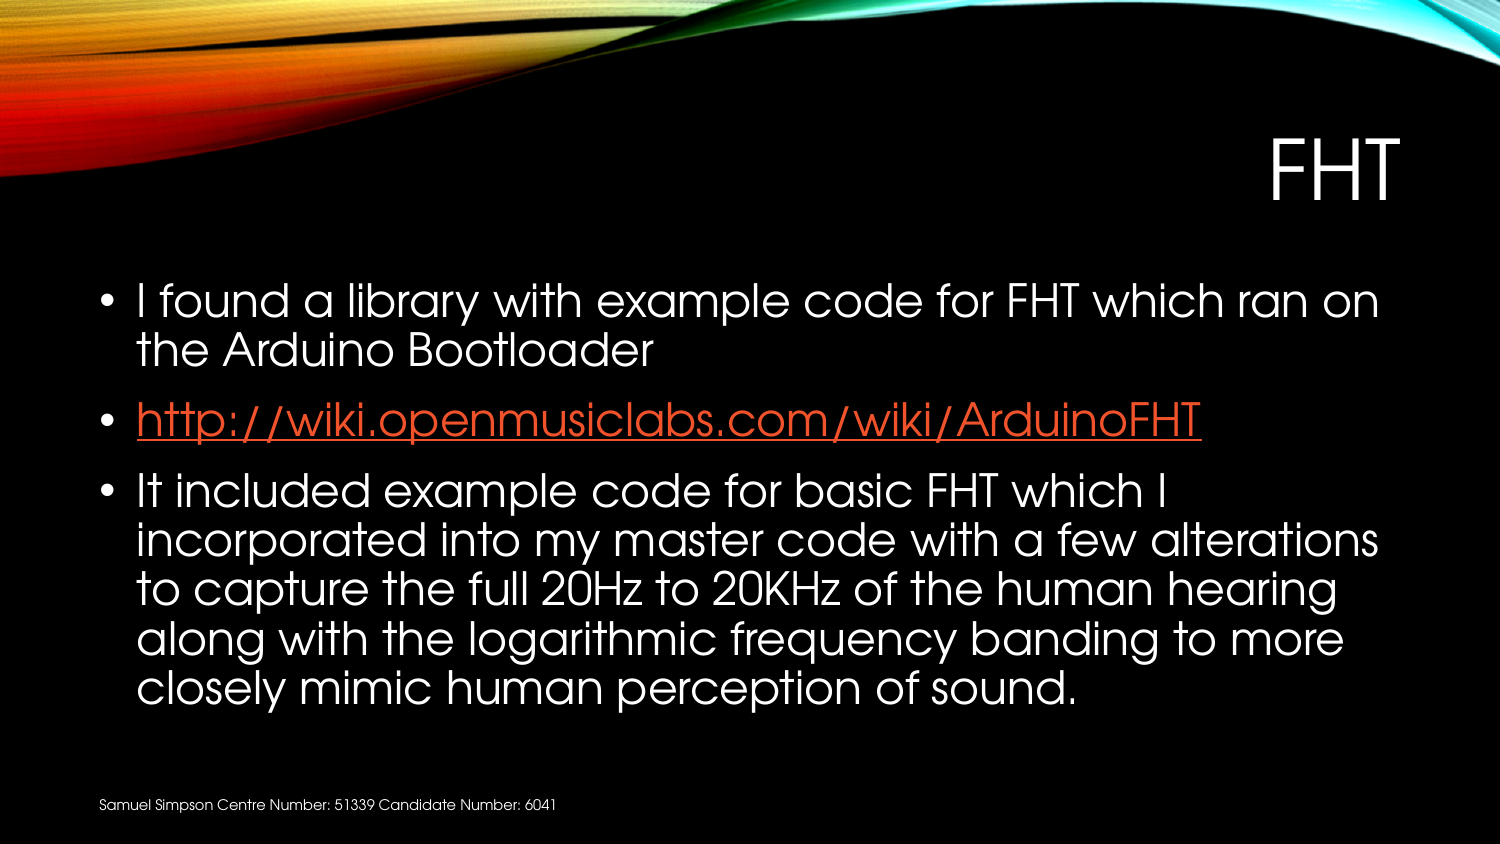

# FHT
I found a library with example code for FHT which ran on the Arduino Bootloader
http://wiki.openmusiclabs.com/wiki/ArduinoFHT
It included example code for basic FHT which I incorporated into my master code with a few alterations to capture the full 20Hz to 20KHz of the human hearing along with the logarithmic frequency banding to more closely mimic human perception of sound.
Samuel Simpson Centre Number: 51339 Candidate Number: 6041